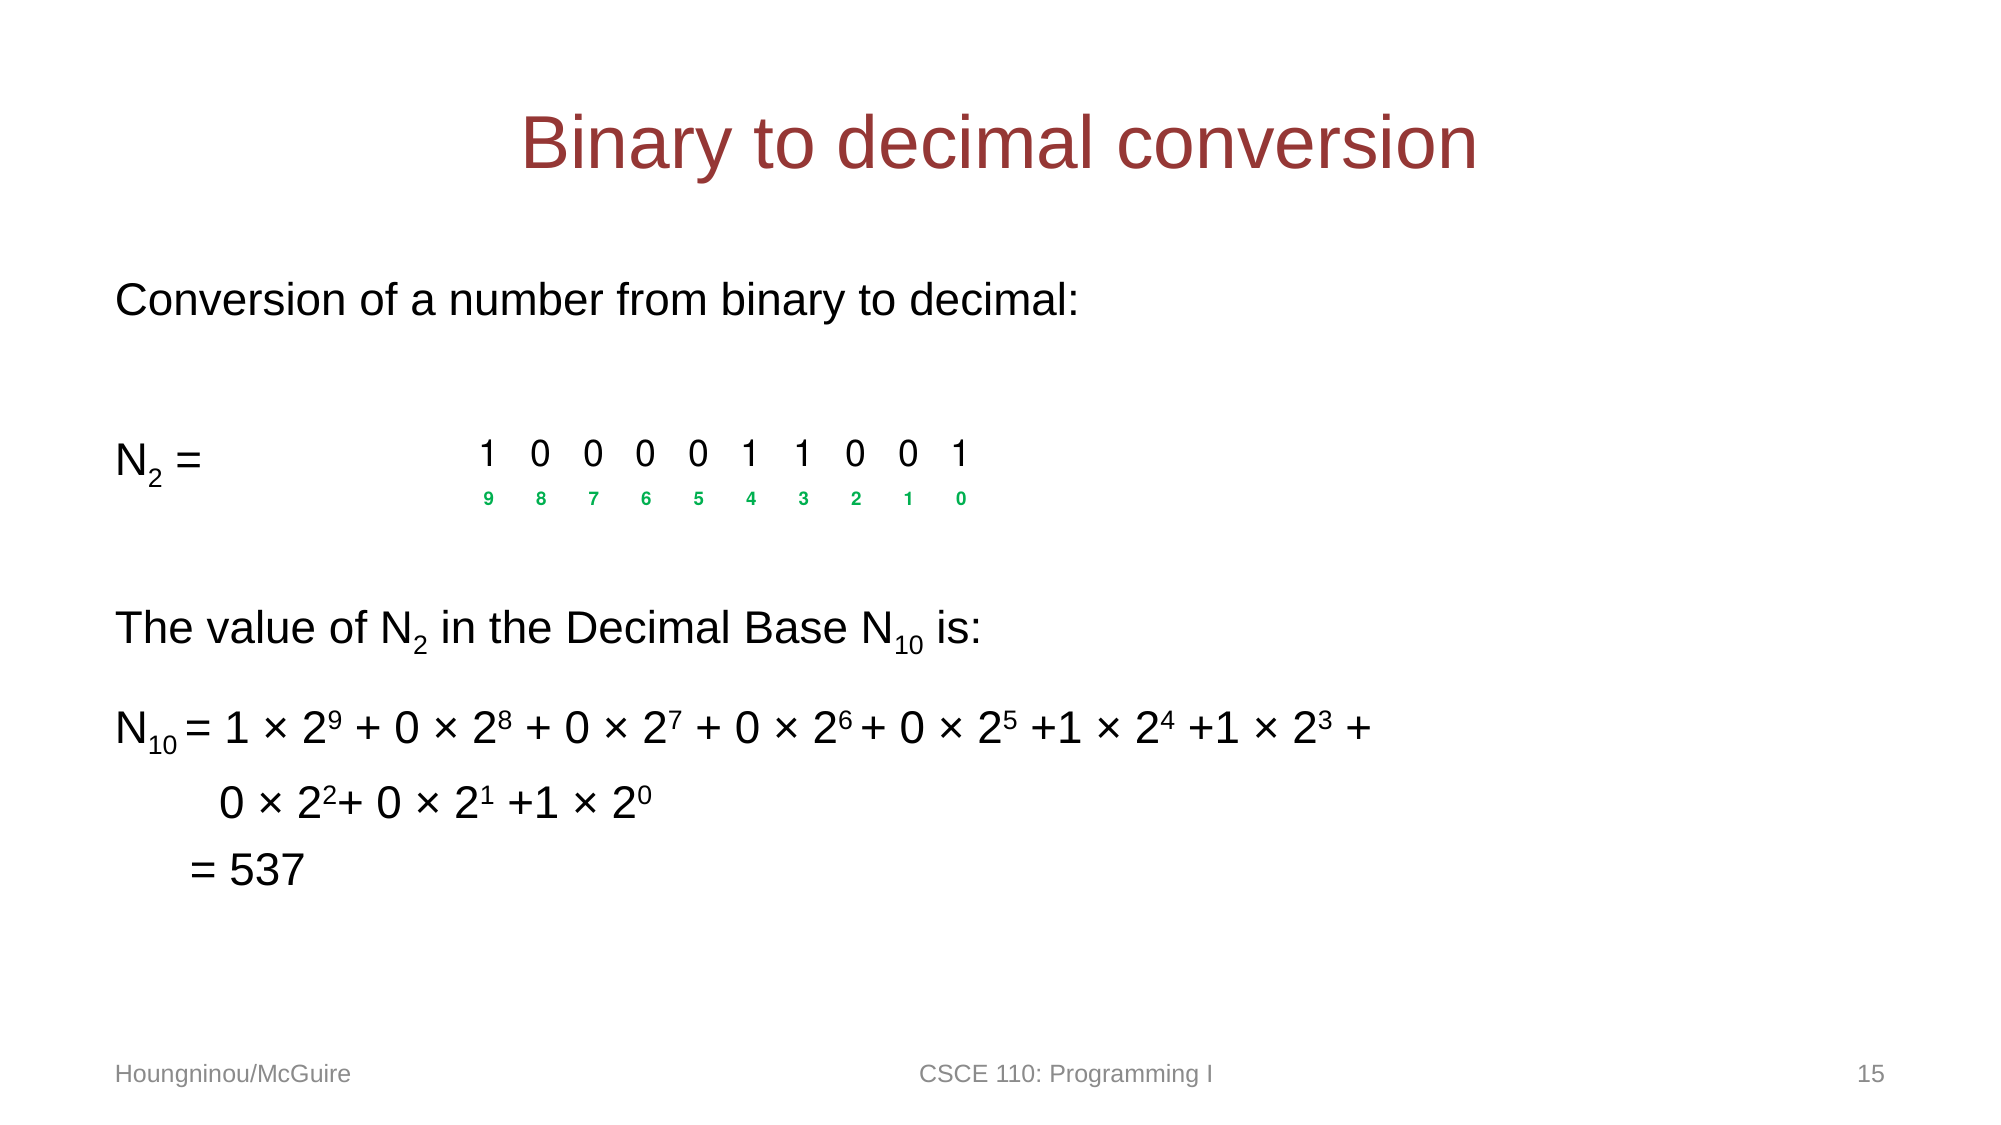

# Binary to decimal conversion
Conversion of a number from binary to decimal:

N2 =

The value of N2 in the Decimal Base N10 is:
N10 = 1 × 29 + 0 × 28 + 0 × 27 + 0 × 26 + 0 × 25 +1 × 24 +1 × 23 +
0 × 22+ 0 × 21 +1 × 20
= 537

| 1 | 0 | 0 | 0 | 0 | 1 | 1 | 0 | 0 | 1 |
| --- | --- | --- | --- | --- | --- | --- | --- | --- | --- |
| 9 | 8 | 7 | 6 | 5 | 4 | 3 | 2 | 1 | 0 |
Houngninou/McGuire
CSCE 110: Programming I
15